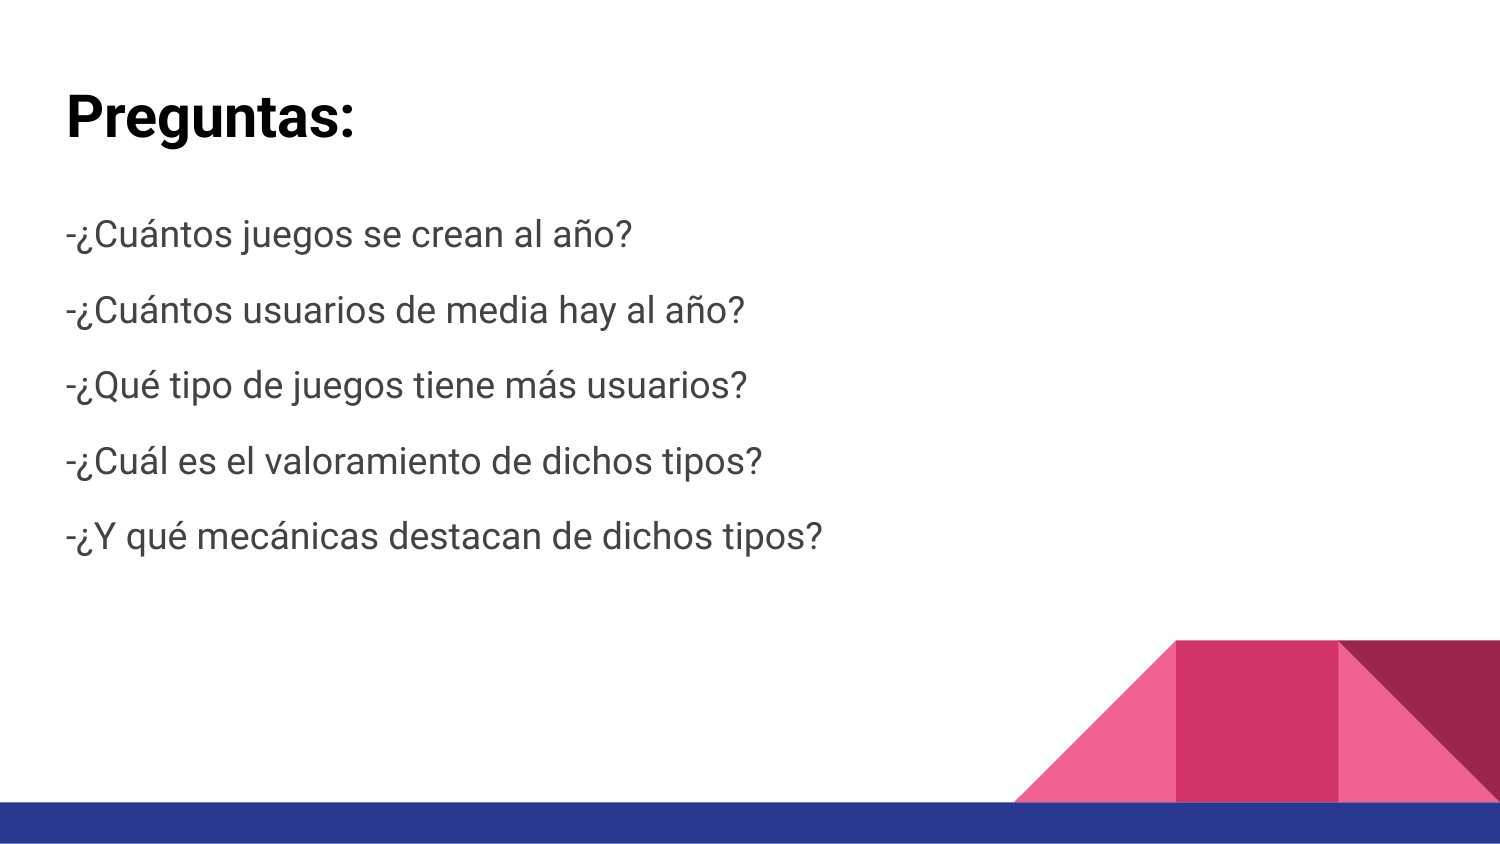

# Preguntas:
-¿Cuántos juegos se crean al año?
-¿Cuántos usuarios de media hay al año?
-¿Qué tipo de juegos tiene más usuarios?
-¿Cuál es el valoramiento de dichos tipos?
-¿Y qué mecánicas destacan de dichos tipos?